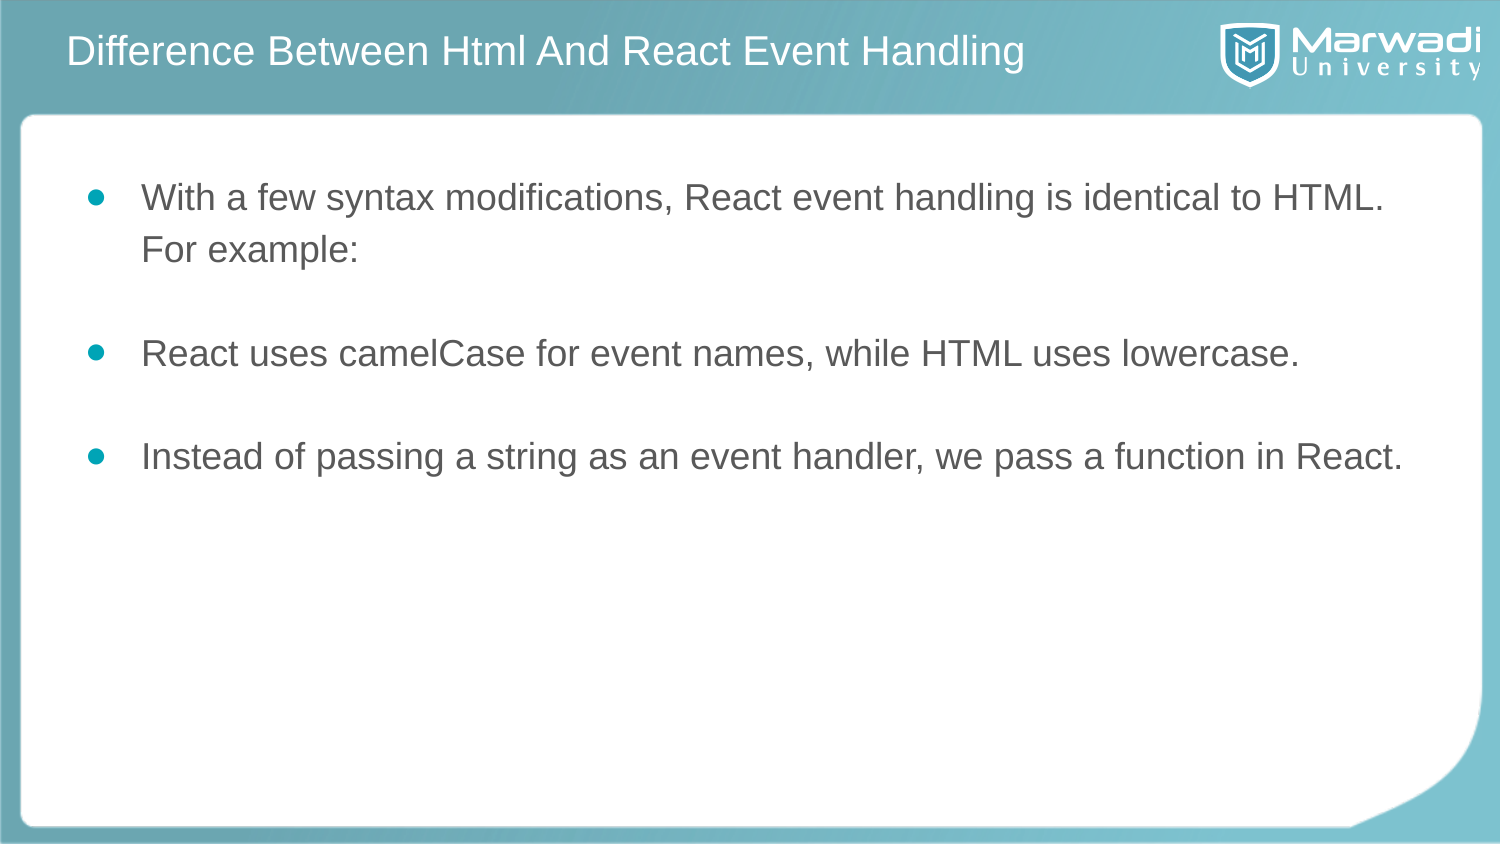

# Difference Between Html And React Event Handling
With a few syntax modifications, React event handling is identical to HTML. For example:

React uses camelCase for event names, while HTML uses lowercase.

Instead of passing a string as an event handler, we pass a function in React.